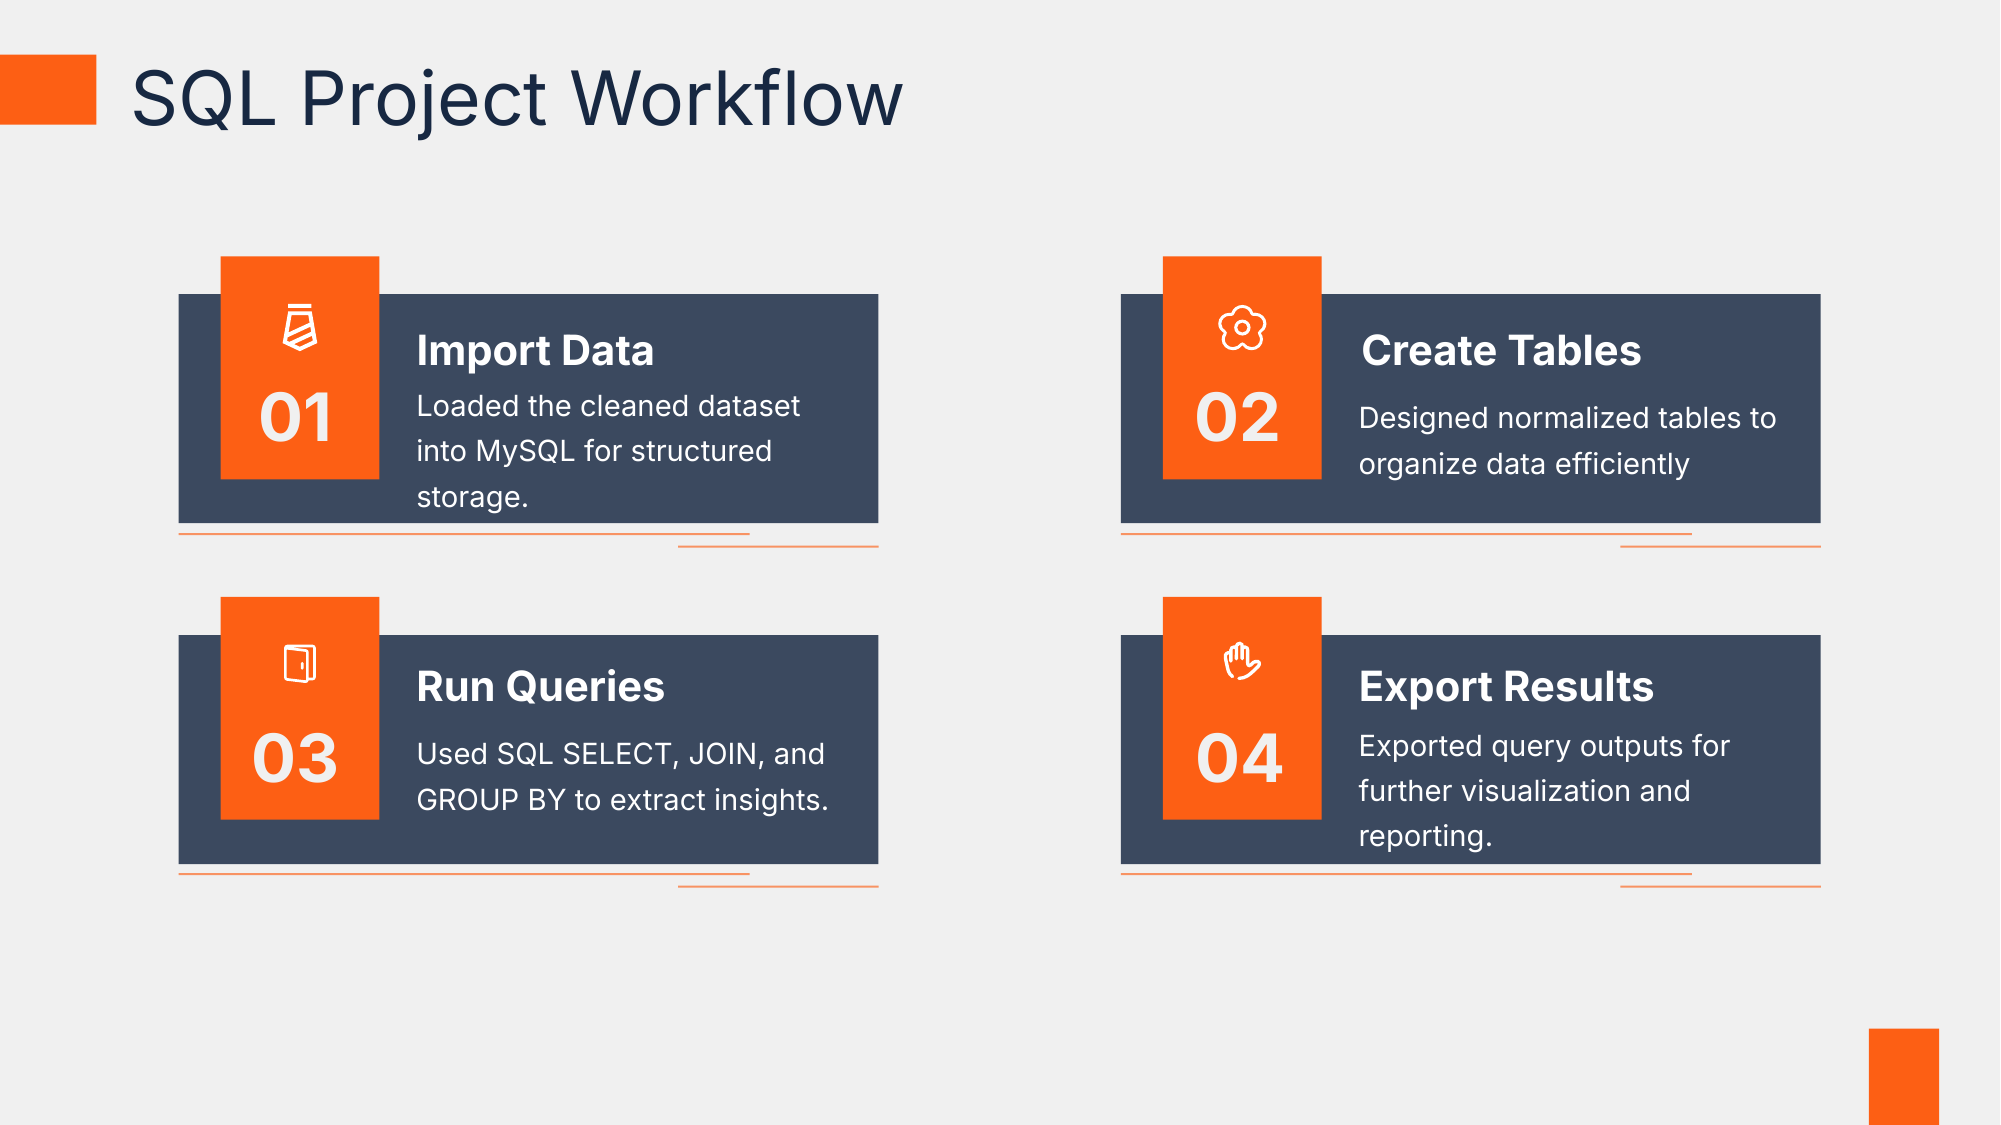

SQL Project Workflow

Import Data
Loaded the cleaned dataset into MySQL for structured storage.
Create Tables
Designed normalized tables to organize data efficiently
01
02

Run Queries
Used SQL SELECT, JOIN, and GROUP BY to extract insights.
Export Results
Exported query outputs for further visualization and reporting.
03
04